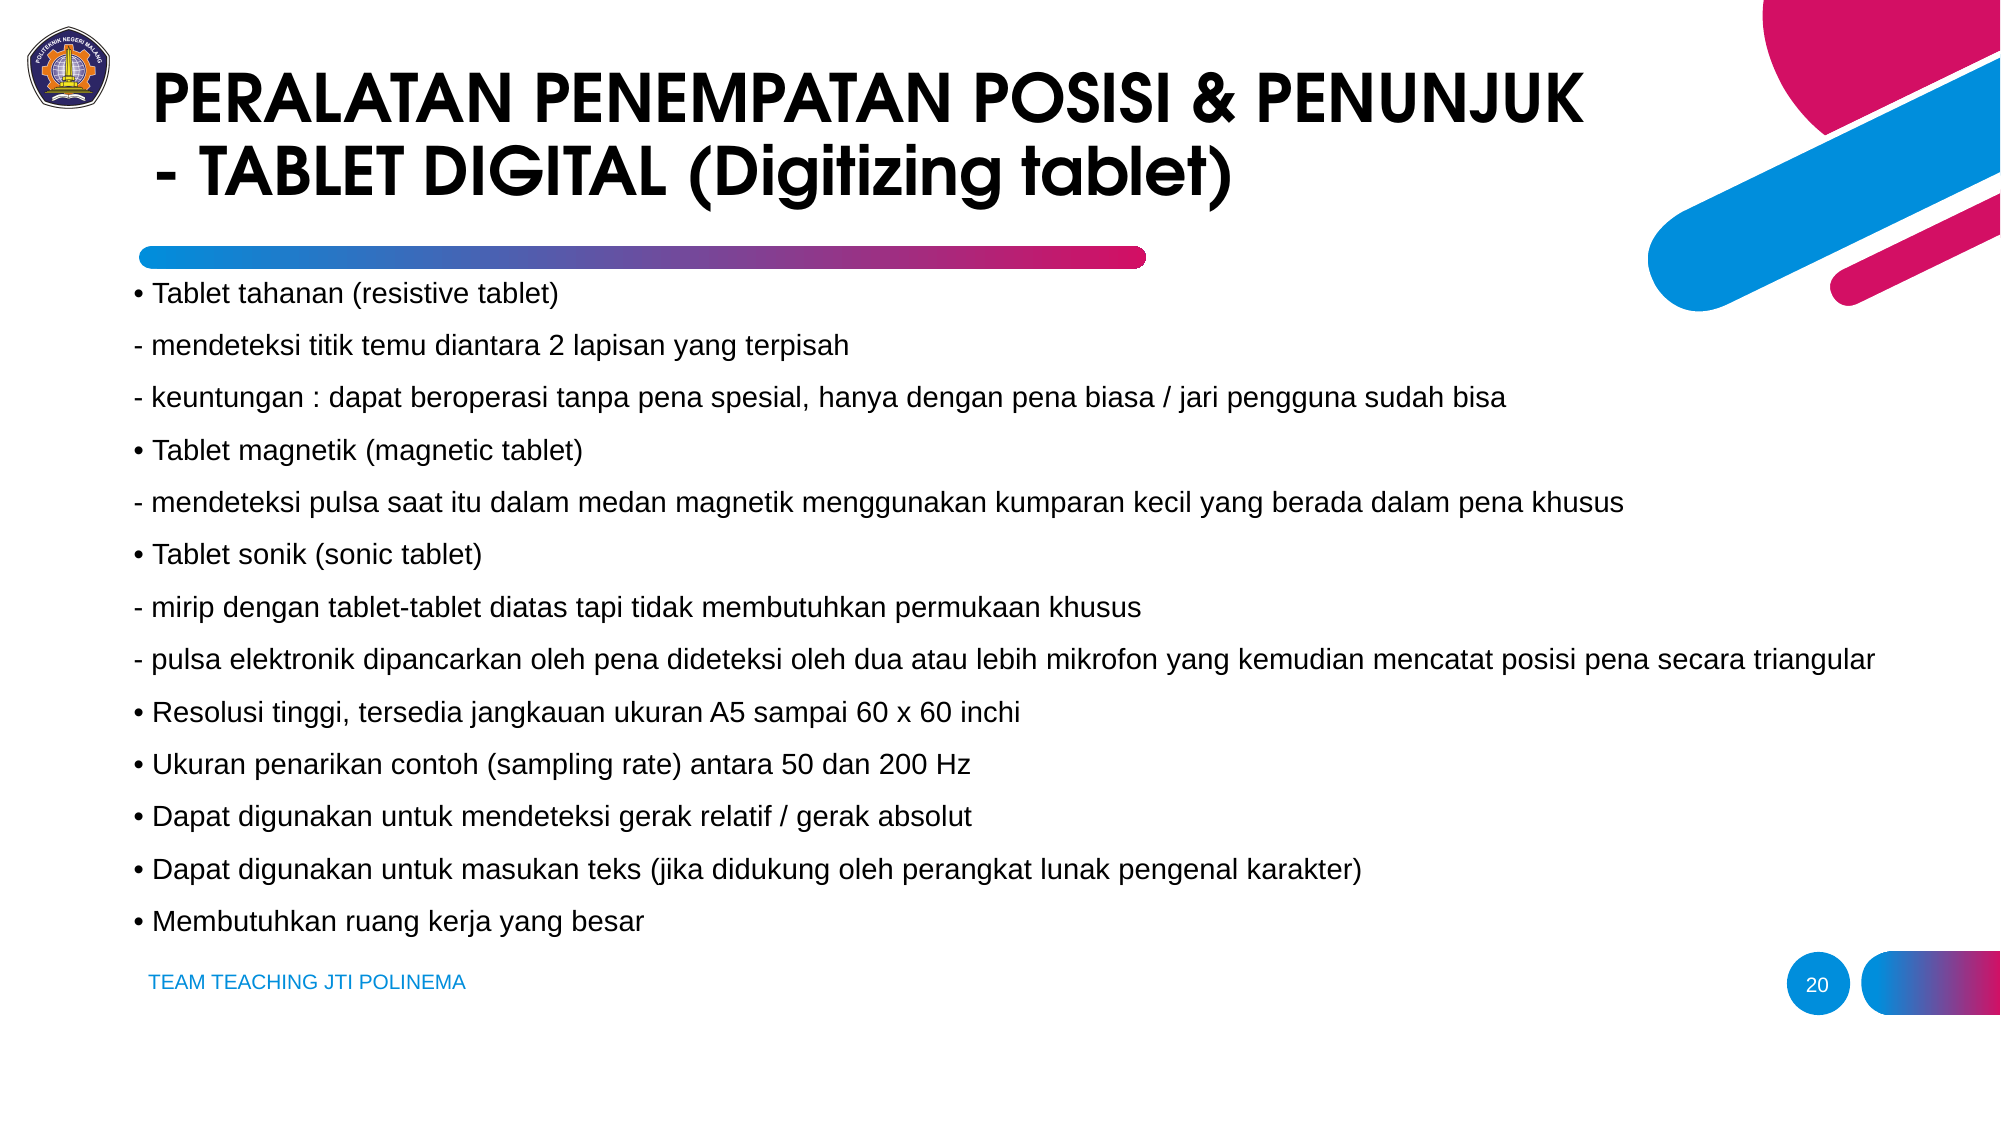

# PERALATAN PENEMPATAN POSISI & PENUNJUK - TABLET DIGITAL (Digitizing tablet)
• Tablet tahanan (resistive tablet)
- mendeteksi titik temu diantara 2 lapisan yang terpisah
- keuntungan : dapat beroperasi tanpa pena spesial, hanya dengan pena biasa / jari pengguna sudah bisa
• Tablet magnetik (magnetic tablet)
- mendeteksi pulsa saat itu dalam medan magnetik menggunakan kumparan kecil yang berada dalam pena khusus
• Tablet sonik (sonic tablet)
- mirip dengan tablet-tablet diatas tapi tidak membutuhkan permukaan khusus
- pulsa elektronik dipancarkan oleh pena dideteksi oleh dua atau lebih mikrofon yang kemudian mencatat posisi pena secara triangular
• Resolusi tinggi, tersedia jangkauan ukuran A5 sampai 60 x 60 inchi
• Ukuran penarikan contoh (sampling rate) antara 50 dan 200 Hz
• Dapat digunakan untuk mendeteksi gerak relatif / gerak absolut
• Dapat digunakan untuk masukan teks (jika didukung oleh perangkat lunak pengenal karakter)
• Membutuhkan ruang kerja yang besar
TEAM TEACHING JTI POLINEMA
20